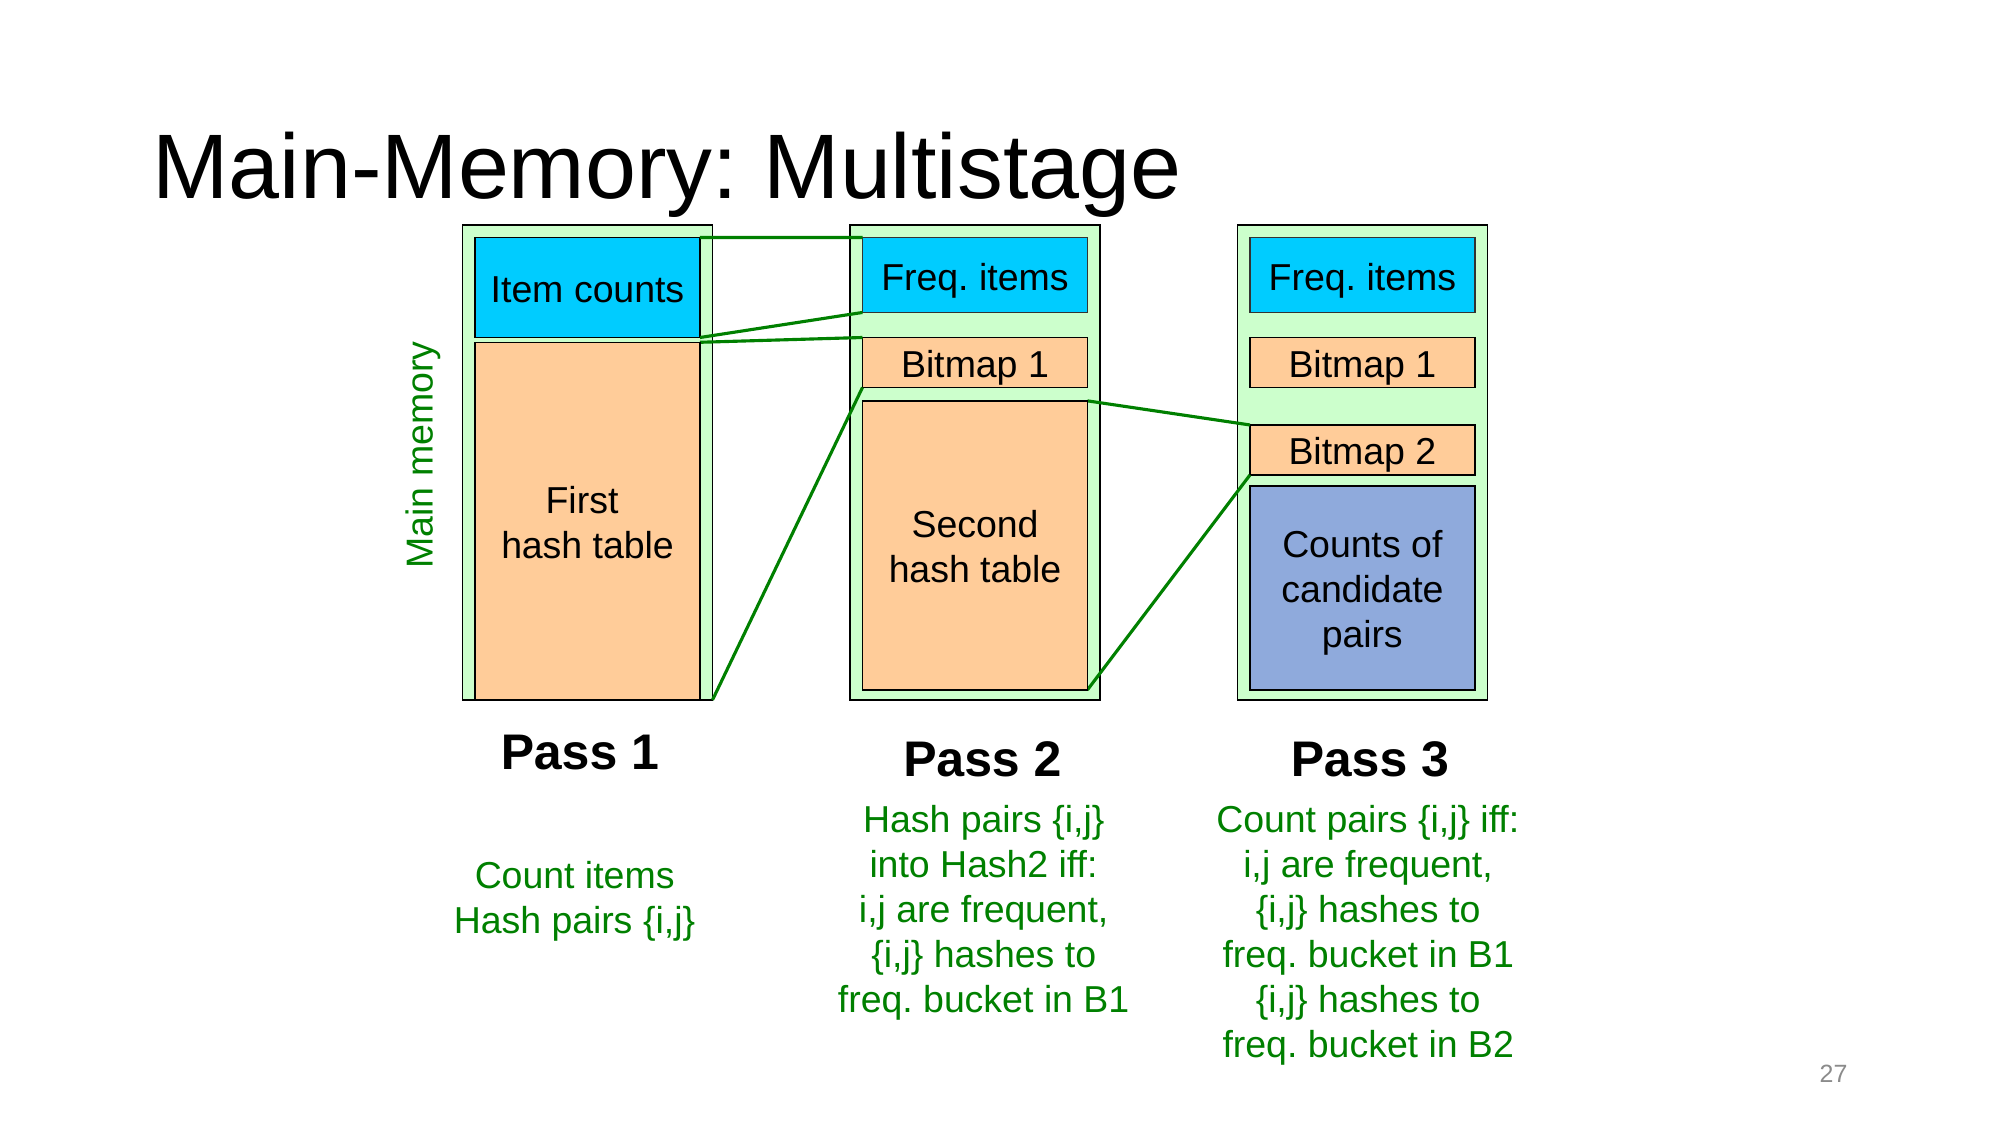

# Main-Memory: Multistage
First
hash table

Item counts

Freq. items
Freq. items

Bitmap 1
Bitmap 1
First
hash table

Second
hash table

Main memory
Bitmap 2

Counts of
candidate
pairs
Counts of
candidate
   pairs
Pass 1
Pass 2
Pass 3
Count pairs {i,j} iff:
i,j are frequent,
{i,j} hashes to
freq. bucket in B1
{i,j} hashes to
freq. bucket in B2
Hash pairs {i,j}
into Hash2 iff:
i,j are frequent,
{i,j} hashes to
freq. bucket in B1
Count items
Hash pairs {i,j}
27